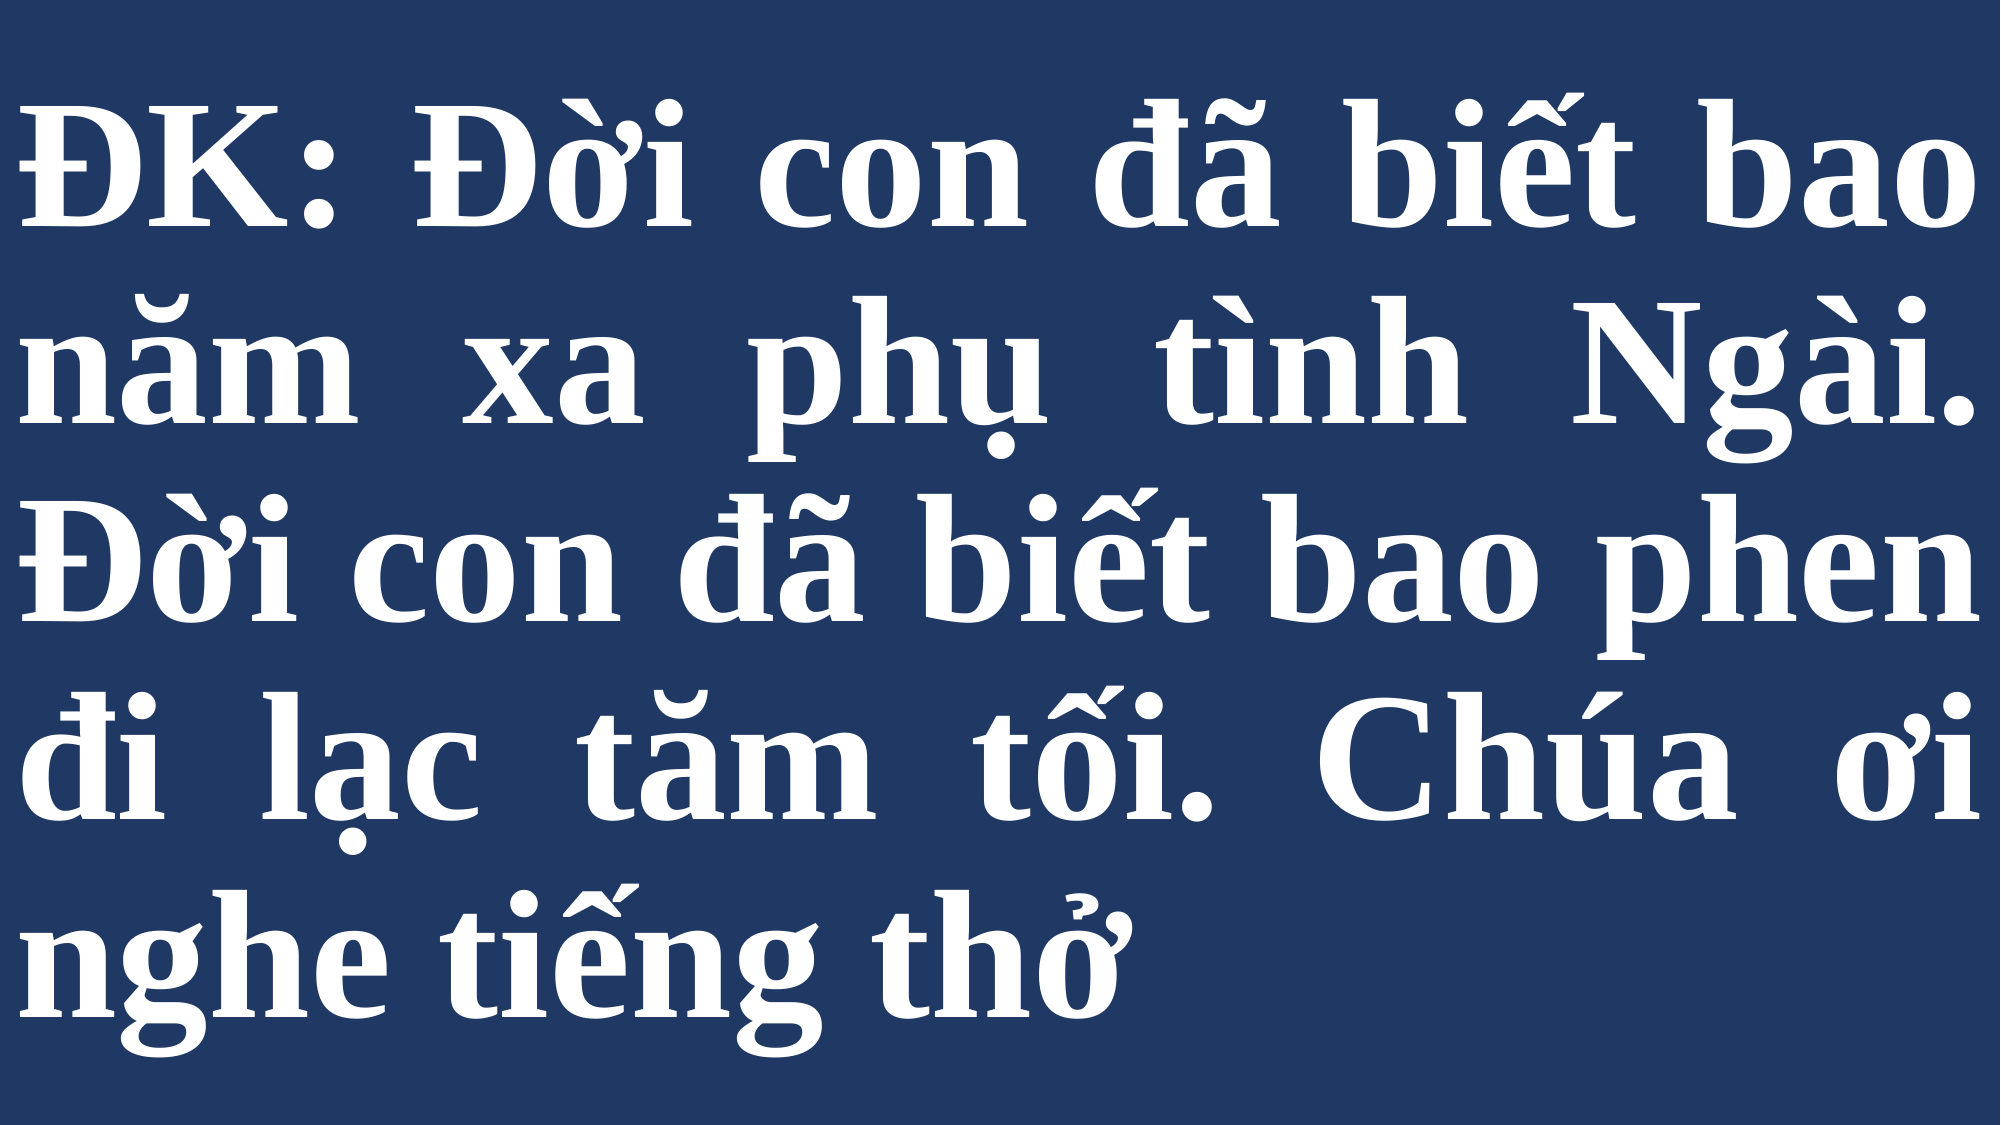

# ĐK: Đời con đã biết bao năm xa phụ tình Ngài. Đời con đã biết bao phen đi lạc tăm tối. Chúa ơi nghe tiếng thở